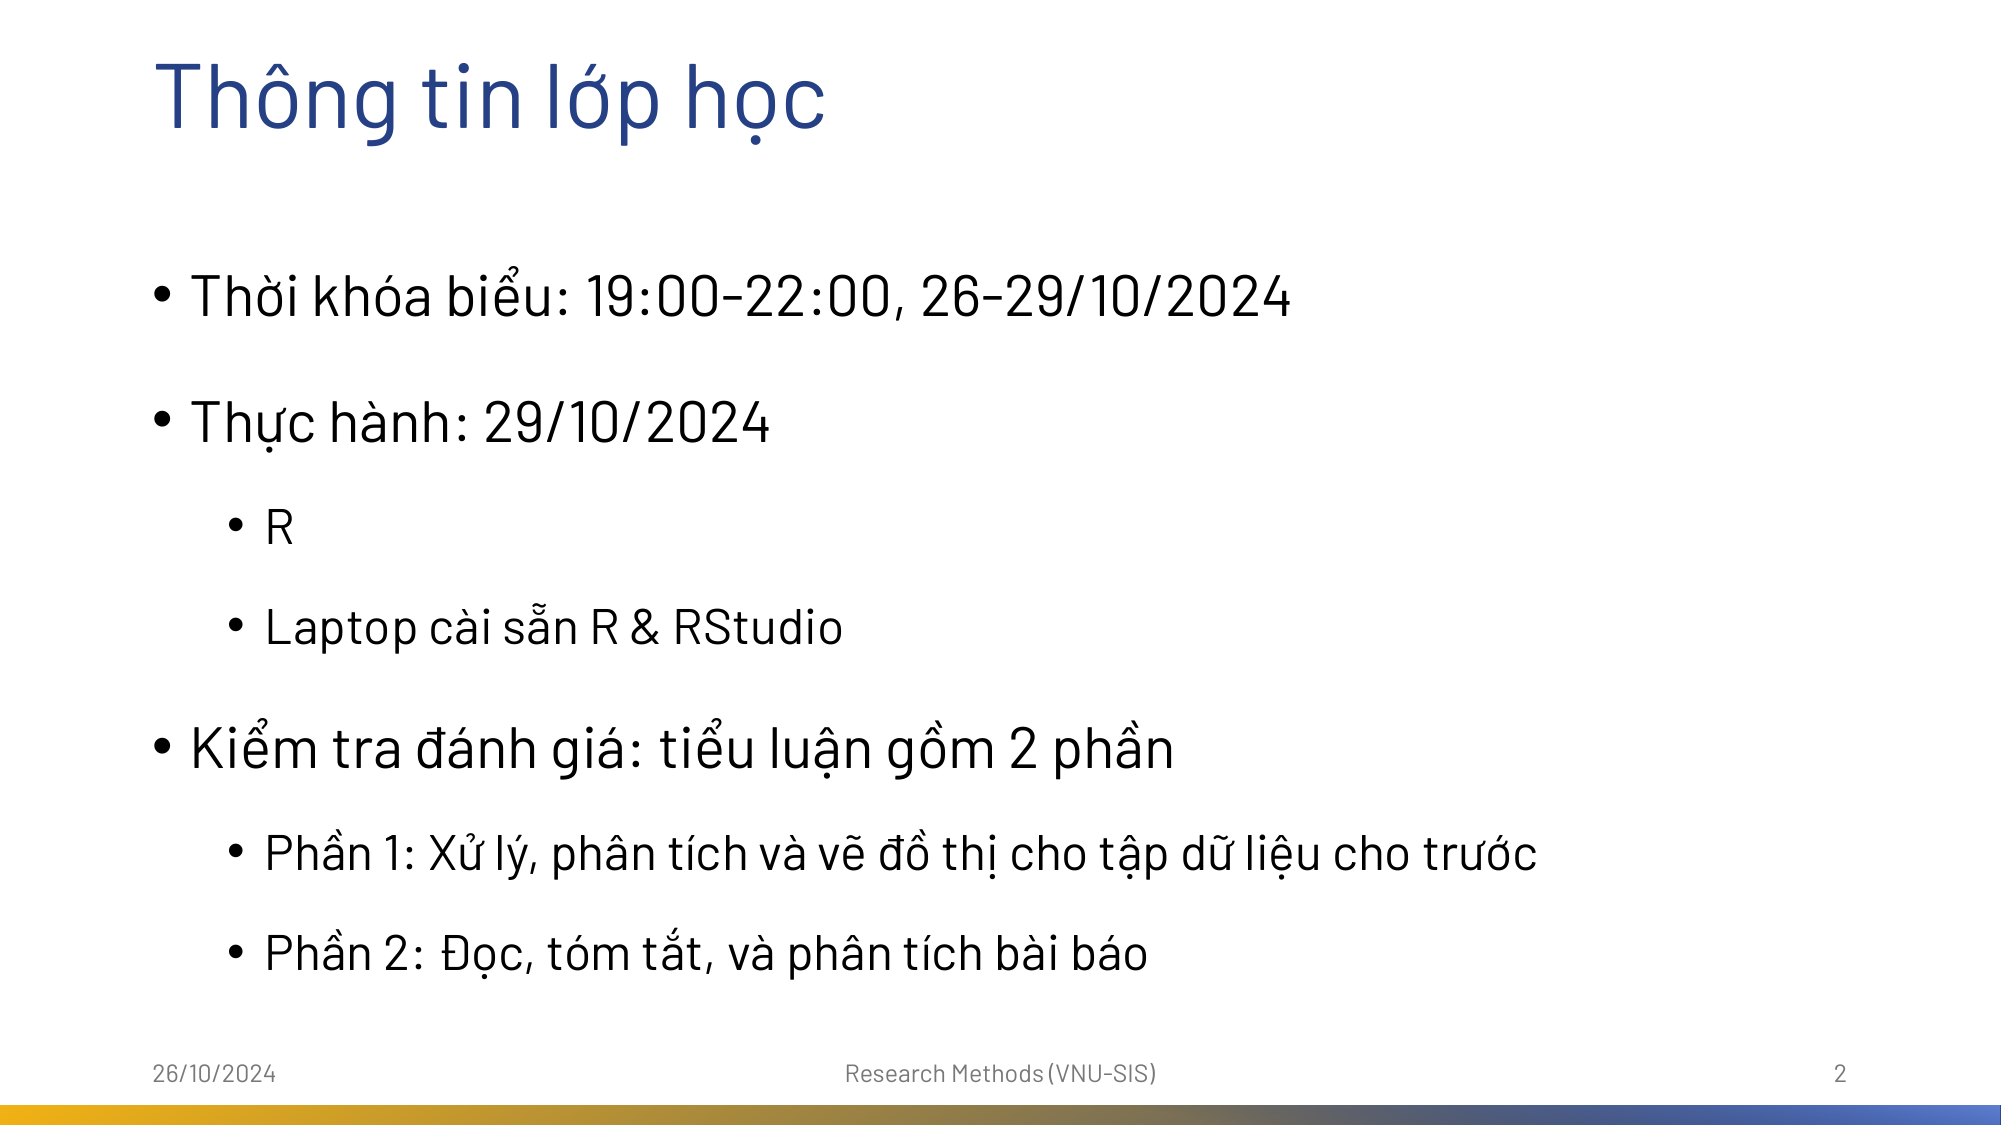

# Thông tin lớp học
Thời khóa biểu: 19:00-22:00, 26-29/10/2024
Thực hành: 29/10/2024
R
Laptop cài sẵn R & RStudio
Kiểm tra đánh giá: tiểu luận gồm 2 phần
Phần 1: Xử lý, phân tích và vẽ đồ thị cho tập dữ liệu cho trước
Phần 2: Đọc, tóm tắt, và phân tích bài báo

26/10/2024
Research Methods (VNU-SIS)
2